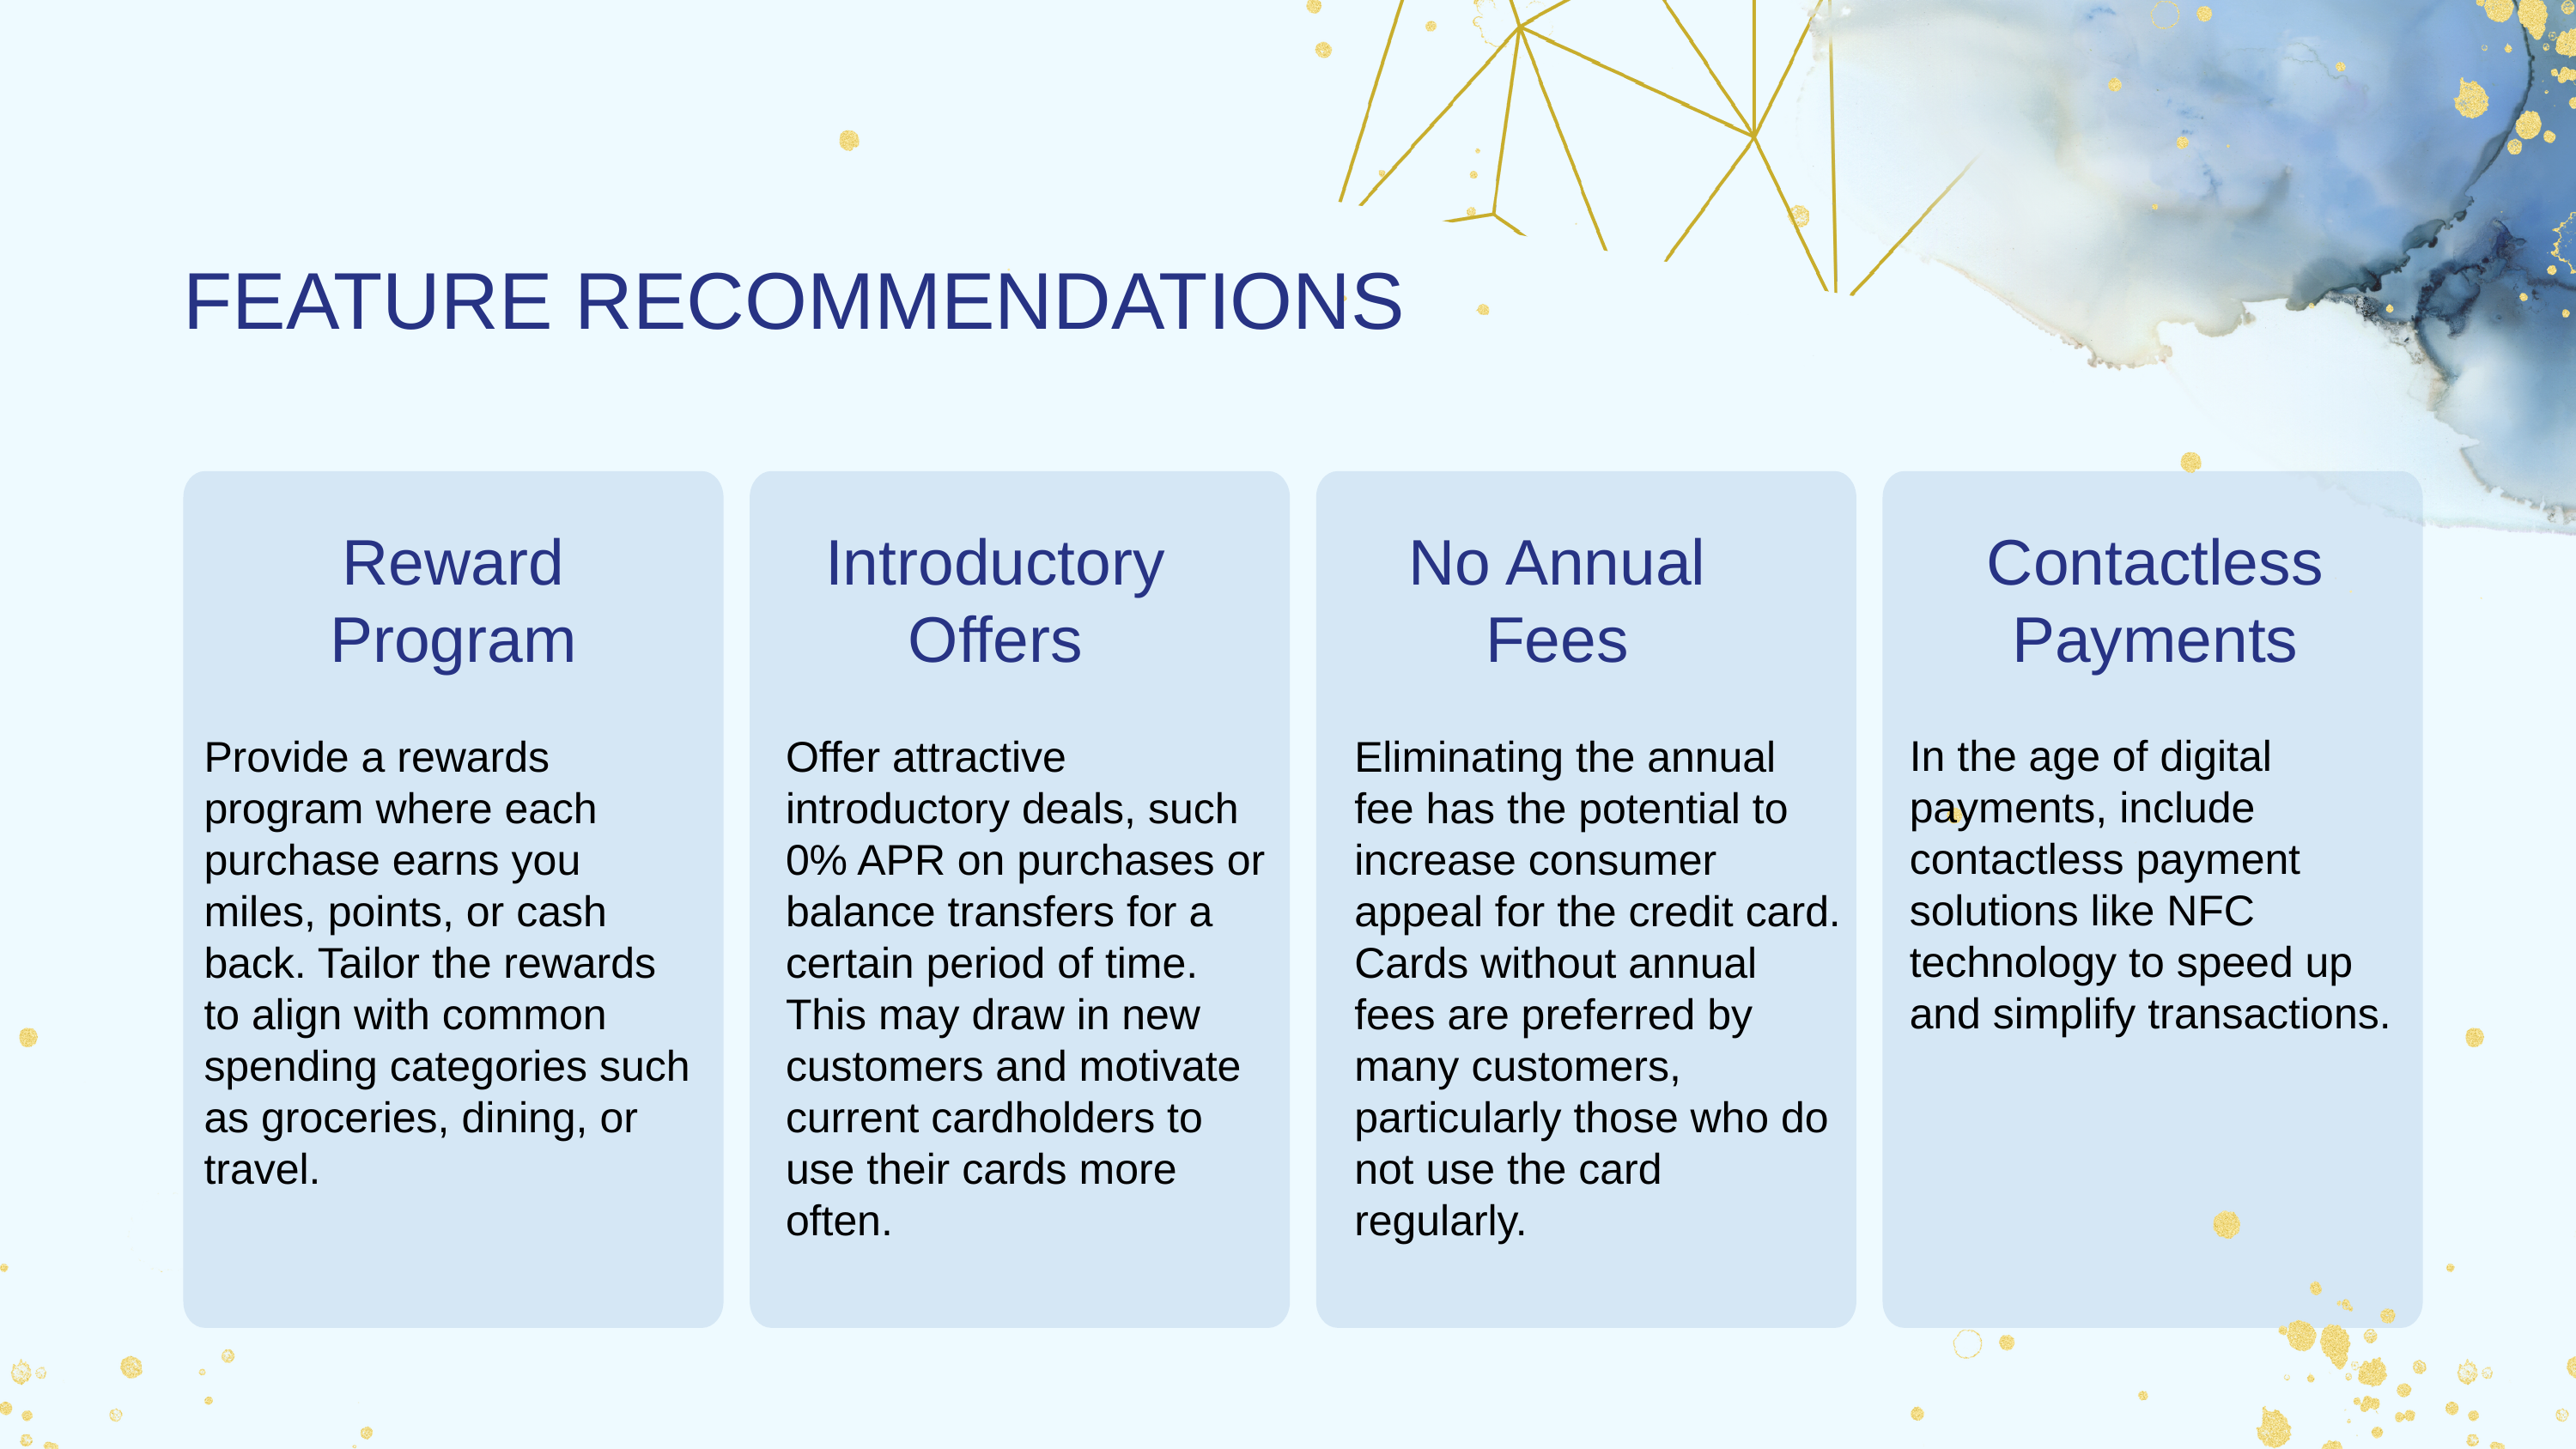

FEATURE RECOMMENDATIONS

Contactless Payments
Introductory Offers
No Annual Fees
Reward Program
In the age of digital payments, include contactless payment solutions like NFC technology to speed up and simplify transactions.
Eliminating the annual fee has the potential to increase consumer appeal for the credit card. Cards without annual fees are preferred by many customers, particularly those who do not use the card regularly.

Provide a rewards program where each purchase earns you miles, points, or cash back. Tailor the rewards to align with common spending categories such as groceries, dining, or travel.
Offer attractive introductory deals, such 0% APR on purchases or balance transfers for a certain period of time. This may draw in new customers and motivate current cardholders to use their cards more often.